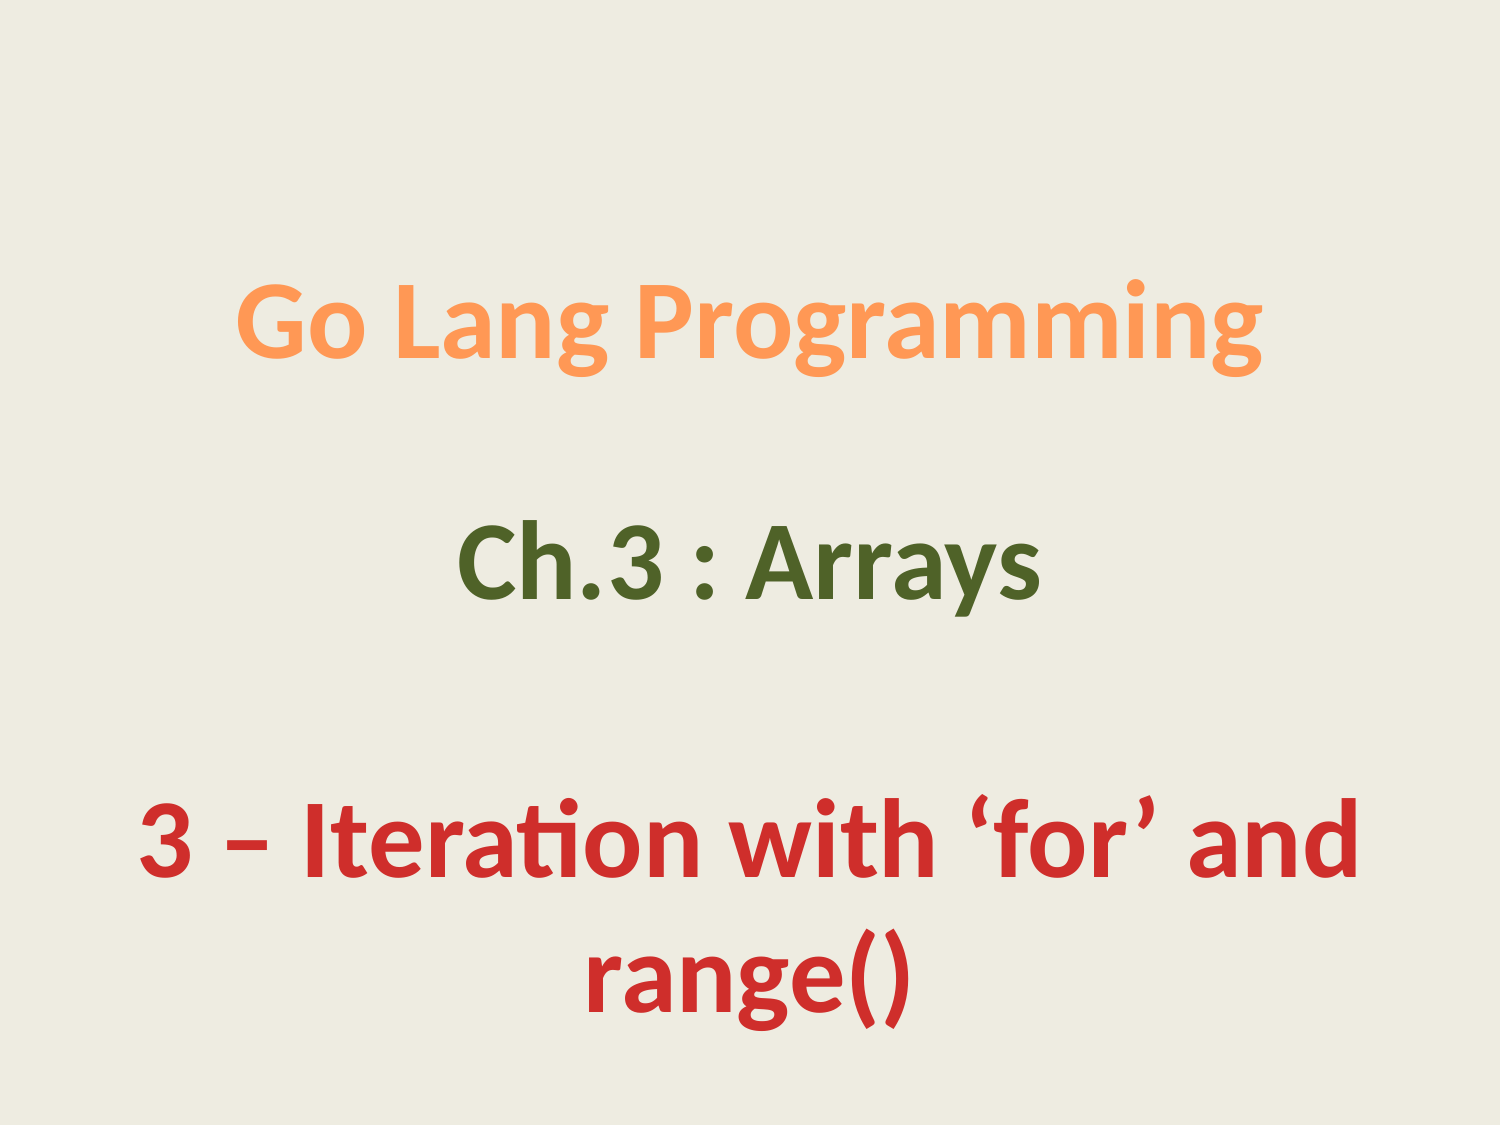

Go Lang Programming
Ch.3 : Arrays
3 – Iteration with ‘for’ and range()